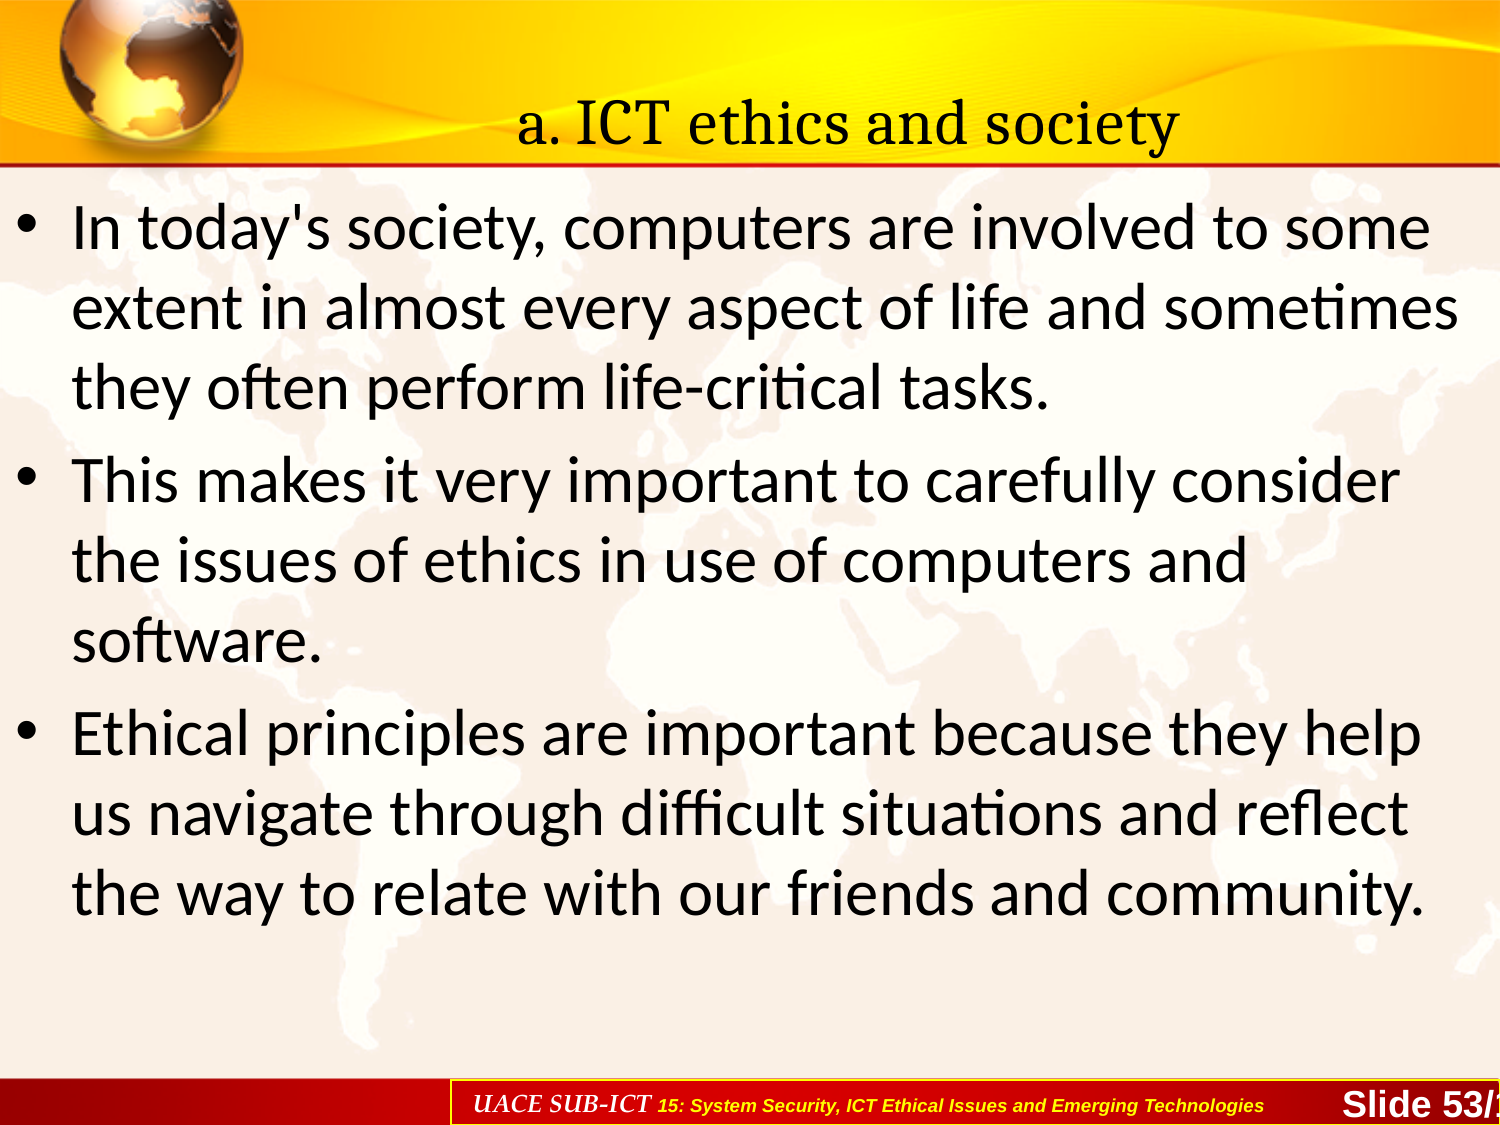

# a. ICT ethics and society
In today's society, computers are involved to some extent in almost every aspect of life and sometimes they often perform life-critical tasks.
This makes it very important to carefully consider the issues of ethics in use of computers and software.
Ethical principles are important because they help us navigate through difficult situations and reflect the way to relate with our friends and community.